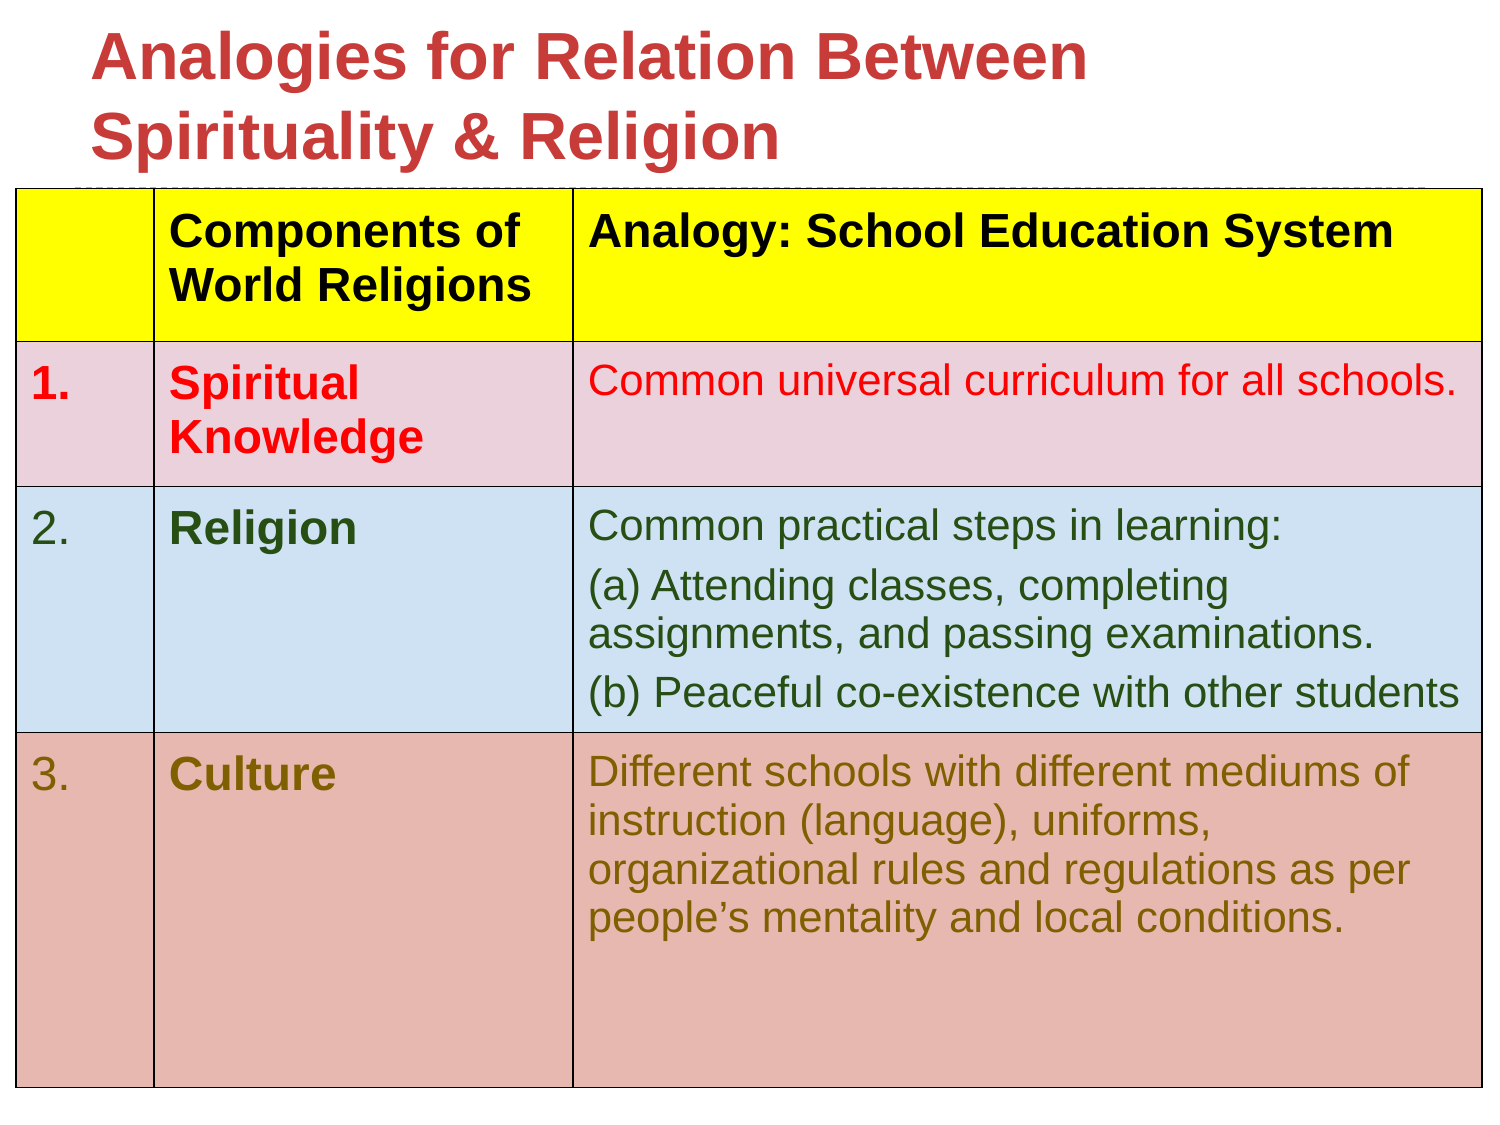

# Analogies for Relation Between Spirituality & Religion
|  | Components of World Religions | Analogy: School Education System |
| --- | --- | --- |
| 1. | Spiritual Knowledge | Common universal curriculum for all schools. |
| 2. | Religion | Common practical steps in learning: (a) Attending classes, completing assignments, and passing examinations. (b) Peaceful co-existence with other students |
| 3. | Culture | Different schools with different mediums of instruction (language), uniforms, organizational rules and regulations as per people’s mentality and local conditions. |